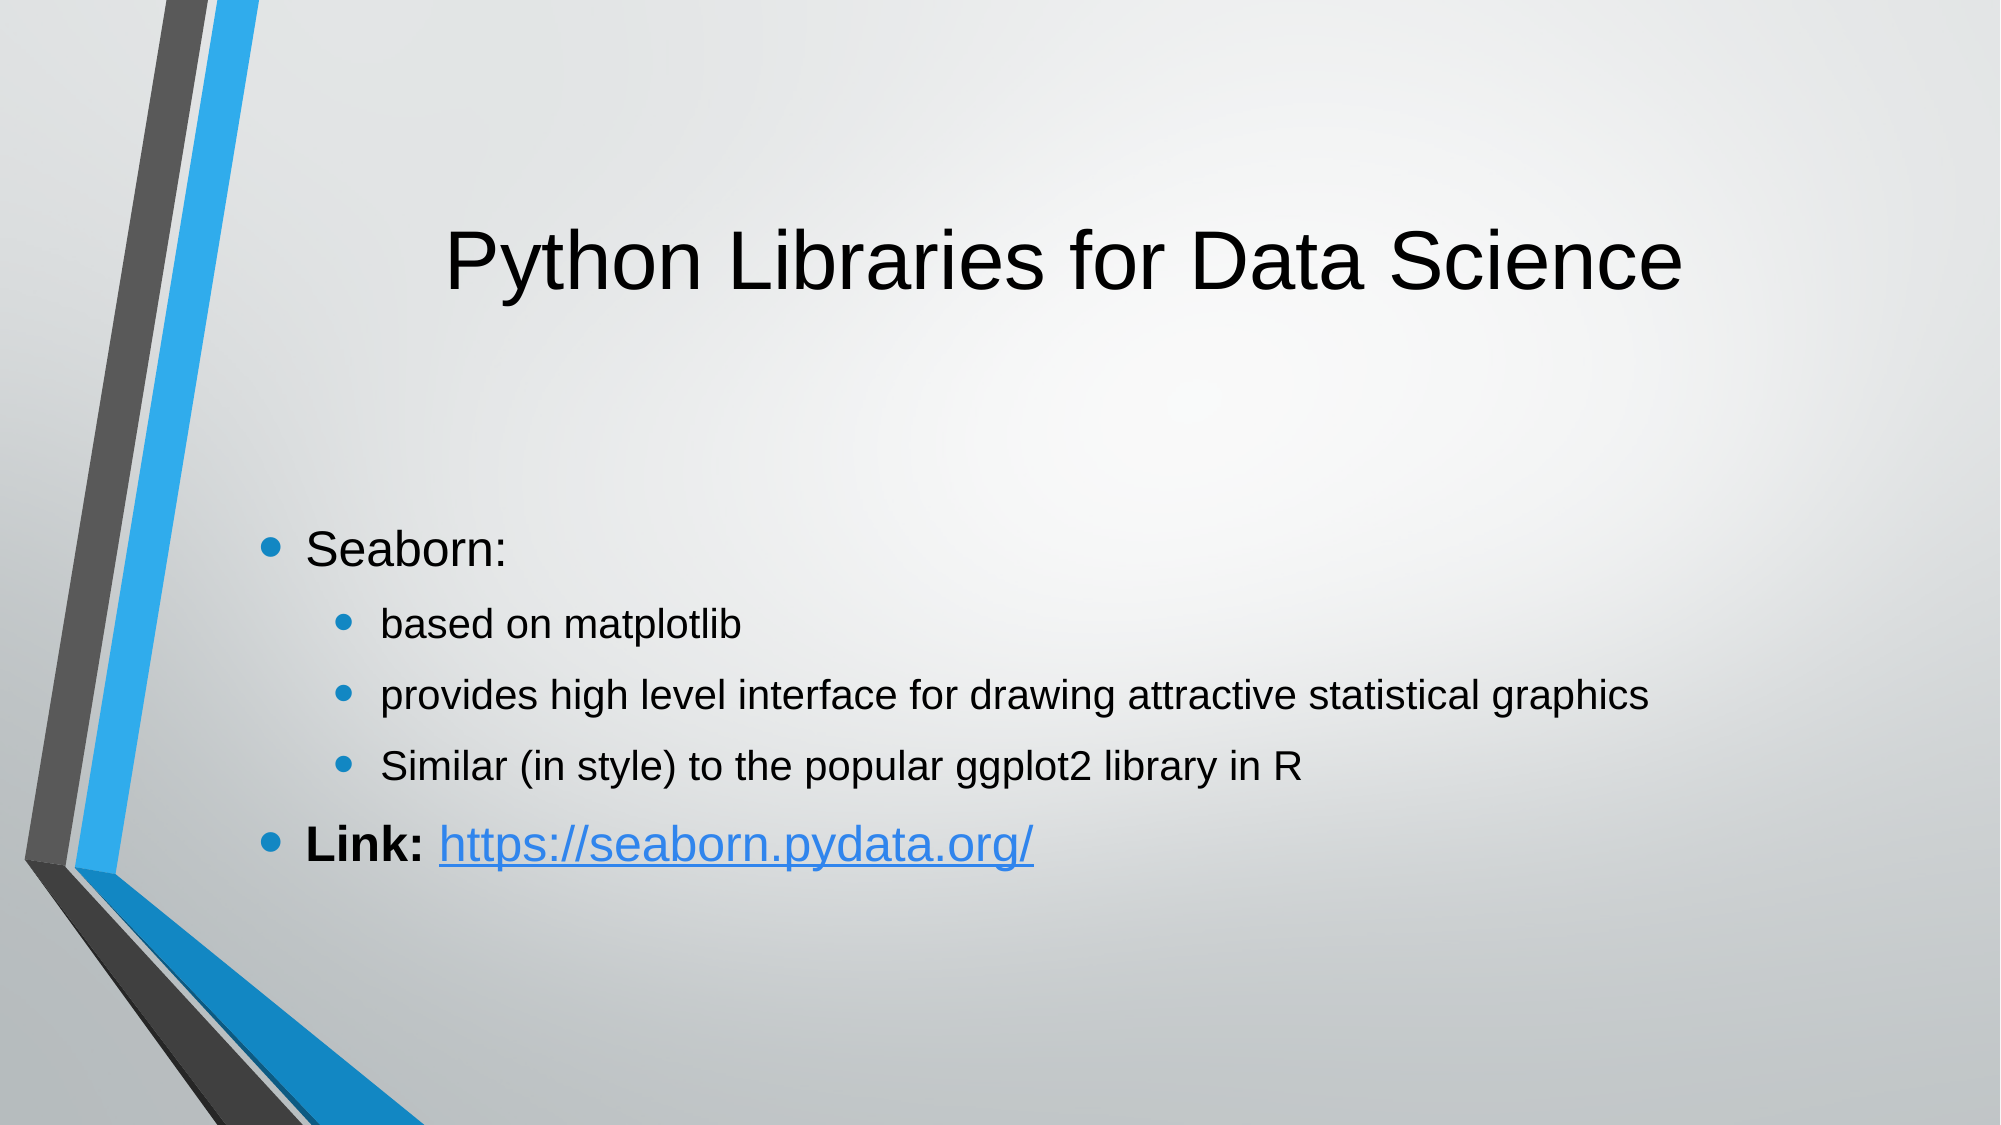

# Python Libraries for Data Science
Seaborn:
based on matplotlib
provides high level interface for drawing attractive statistical graphics
Similar (in style) to the popular ggplot2 library in R
Link: https://seaborn.pydata.org/